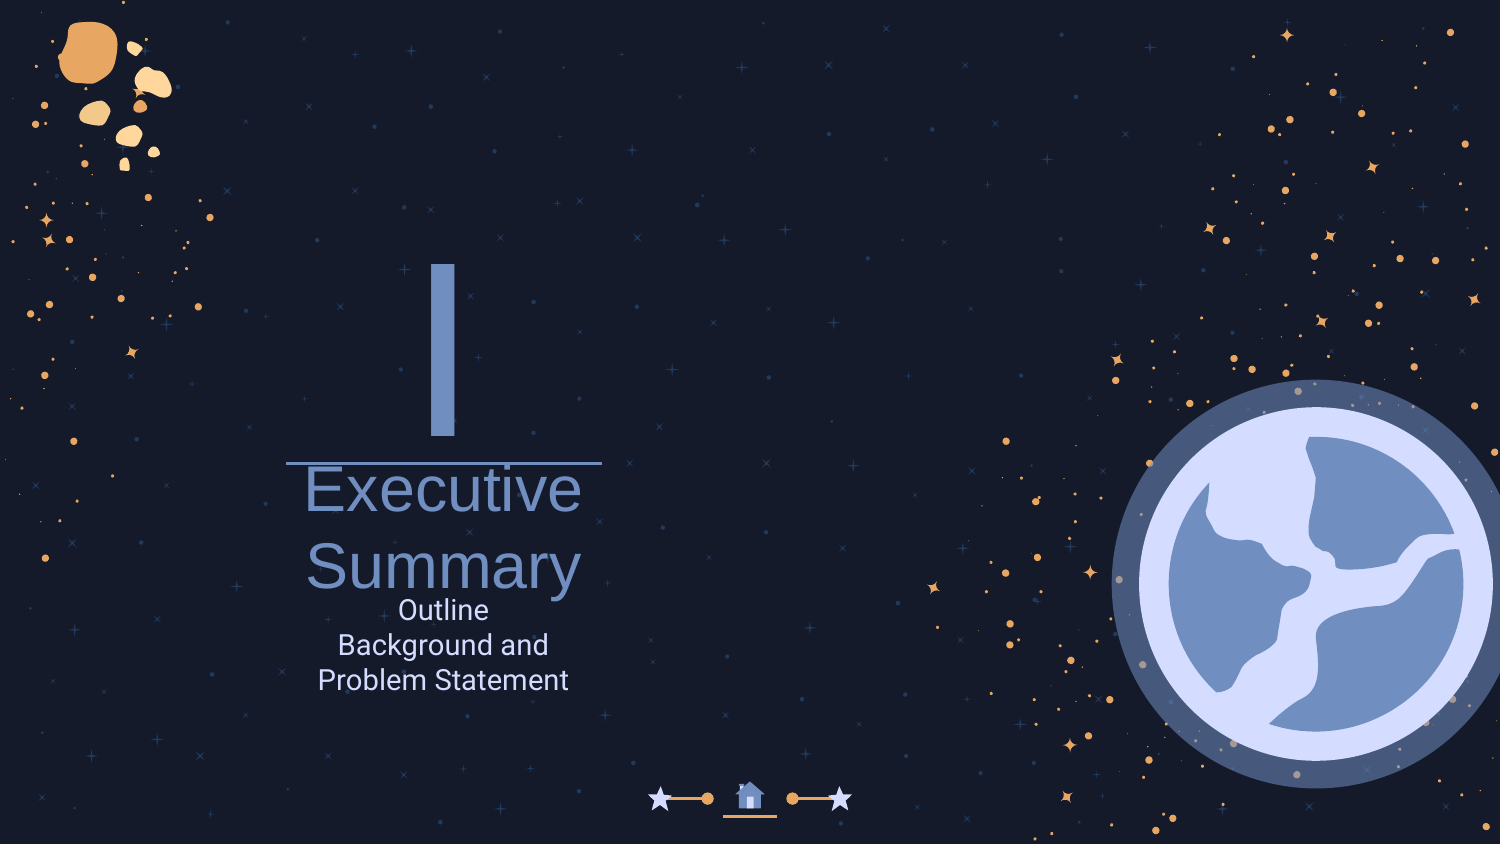

I
# Executive Summary
Outline
Background and Problem Statement